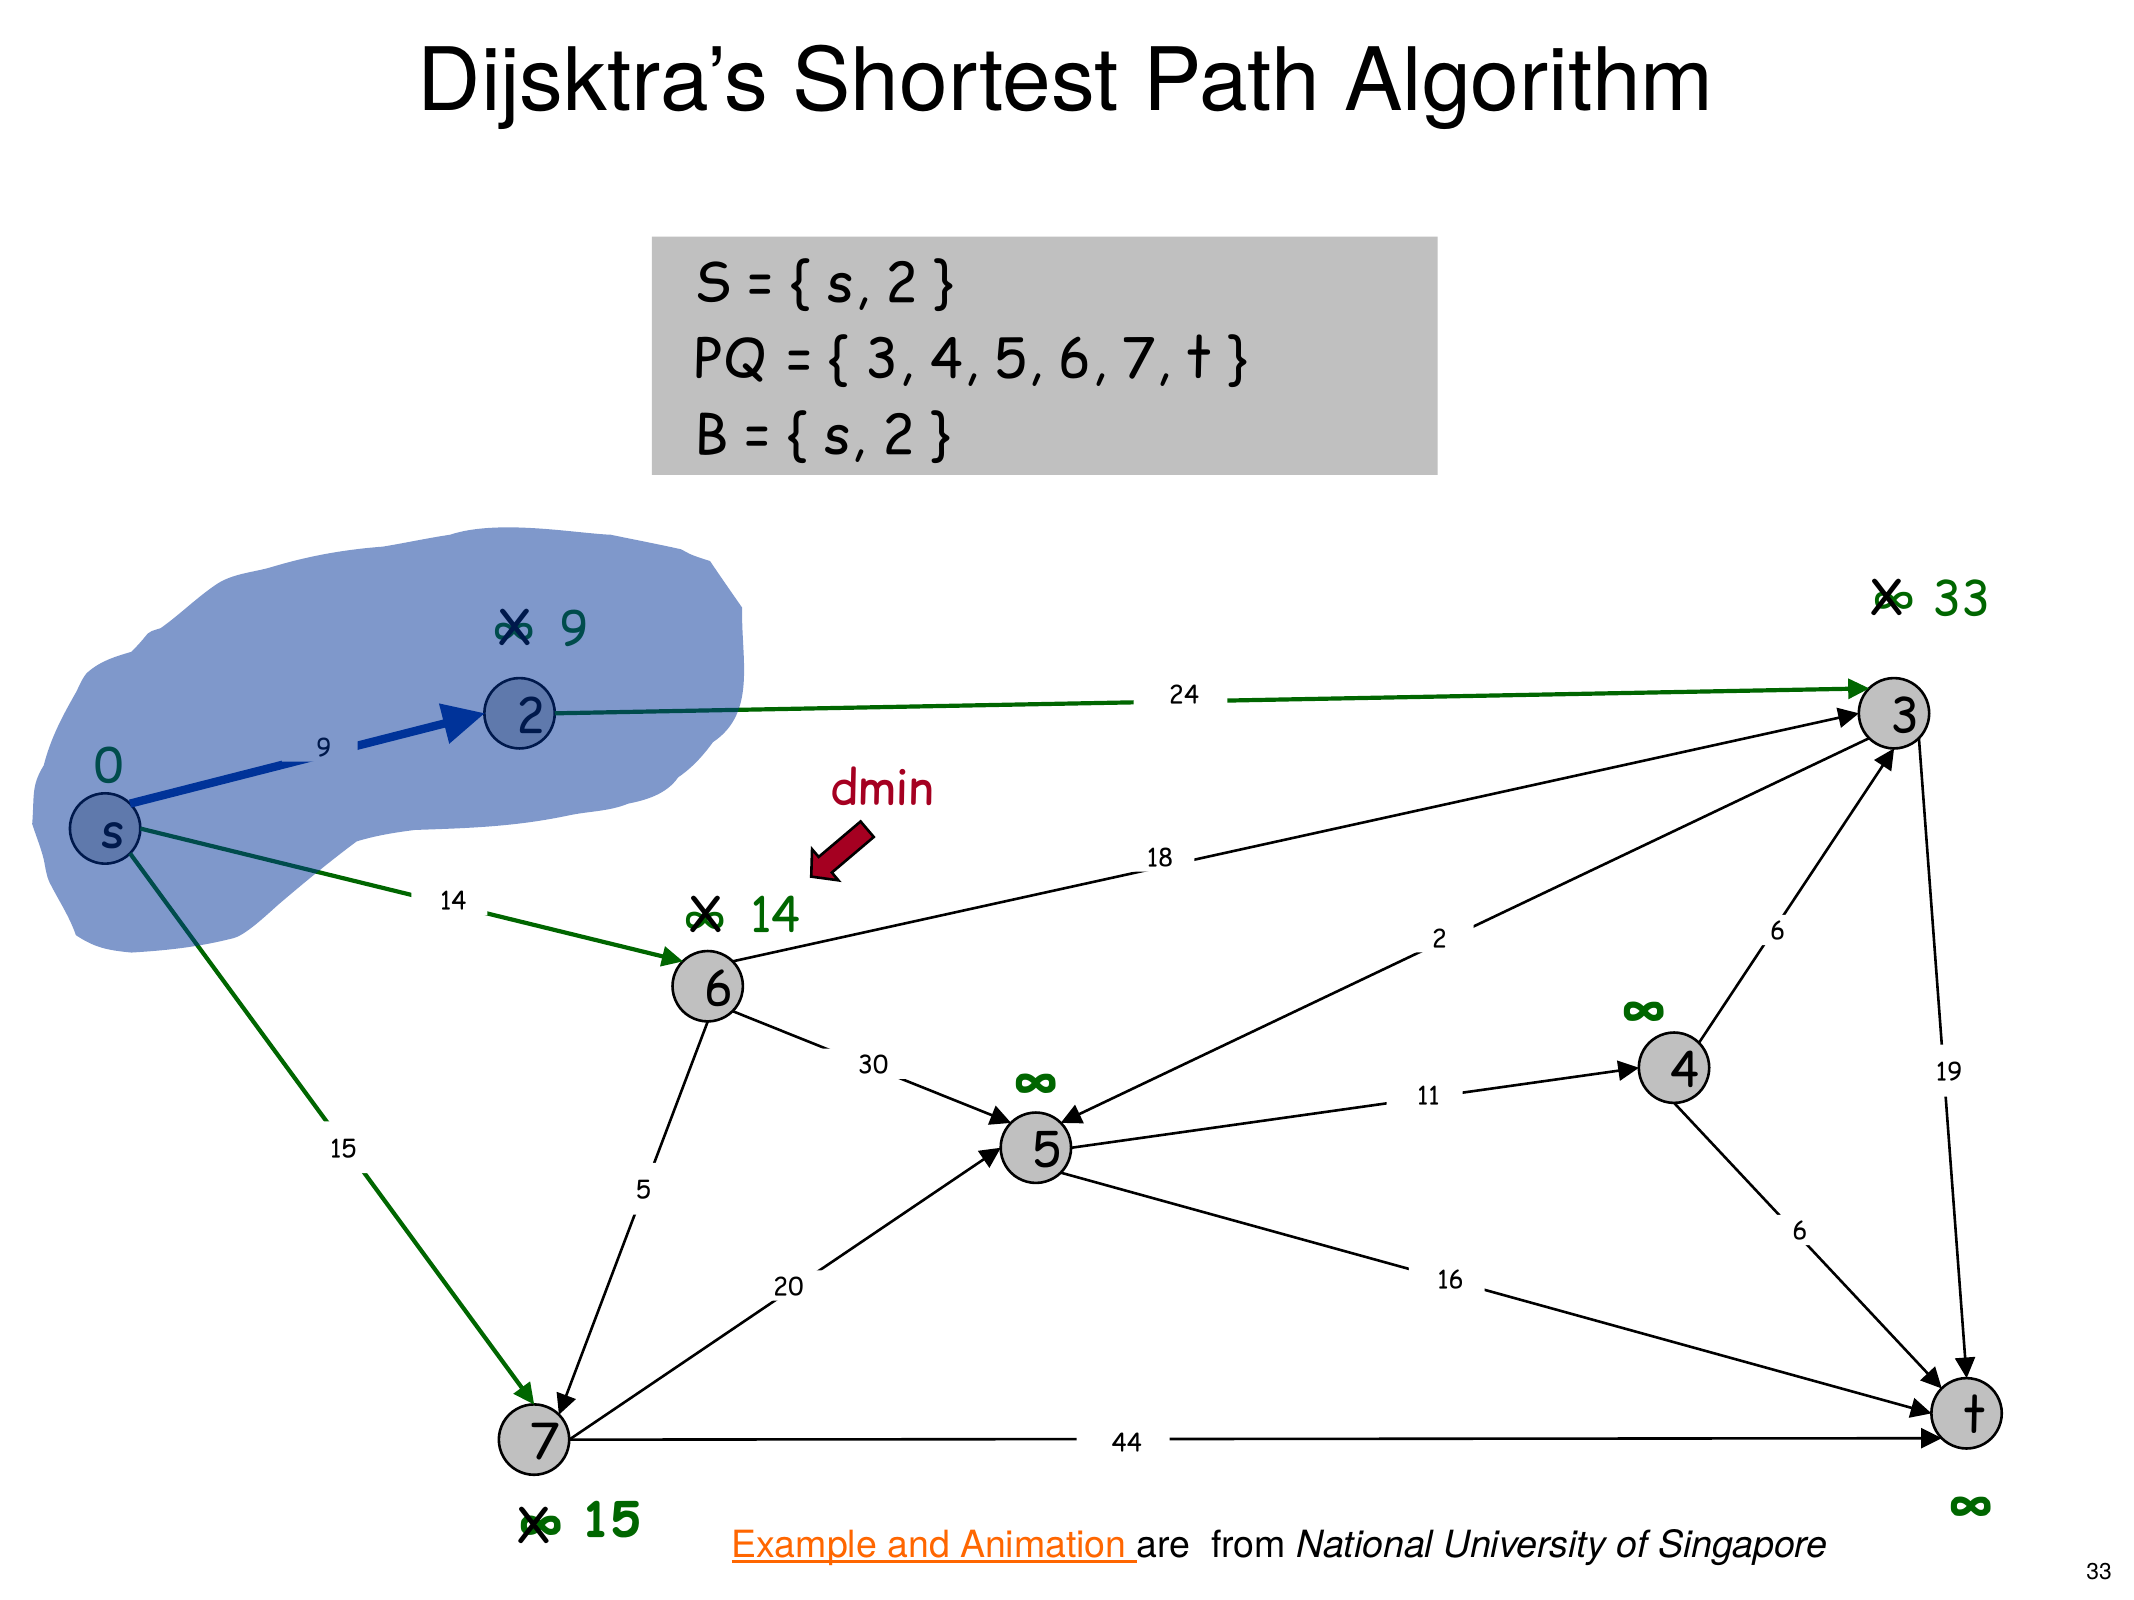

# Dijsktra’s Shortest Path Algorithm
S = { s, 2 }
PQ = { 3, 4, 5, 6, 7, t }
B = { s, 2 }

 ∞
 33
X
 ∞
 9
X
2
 24
3
 0
 9
dmin
s

 18
 14
 ∞
X
 14
 6
 2
6
 ∞
4
 ∞
 19
 30
 11
5
 15
 5
 6
 16
 20
t
7
 44
 ∞
 ∞
 15
X
Example and Animation are  from National University of Singapore
33